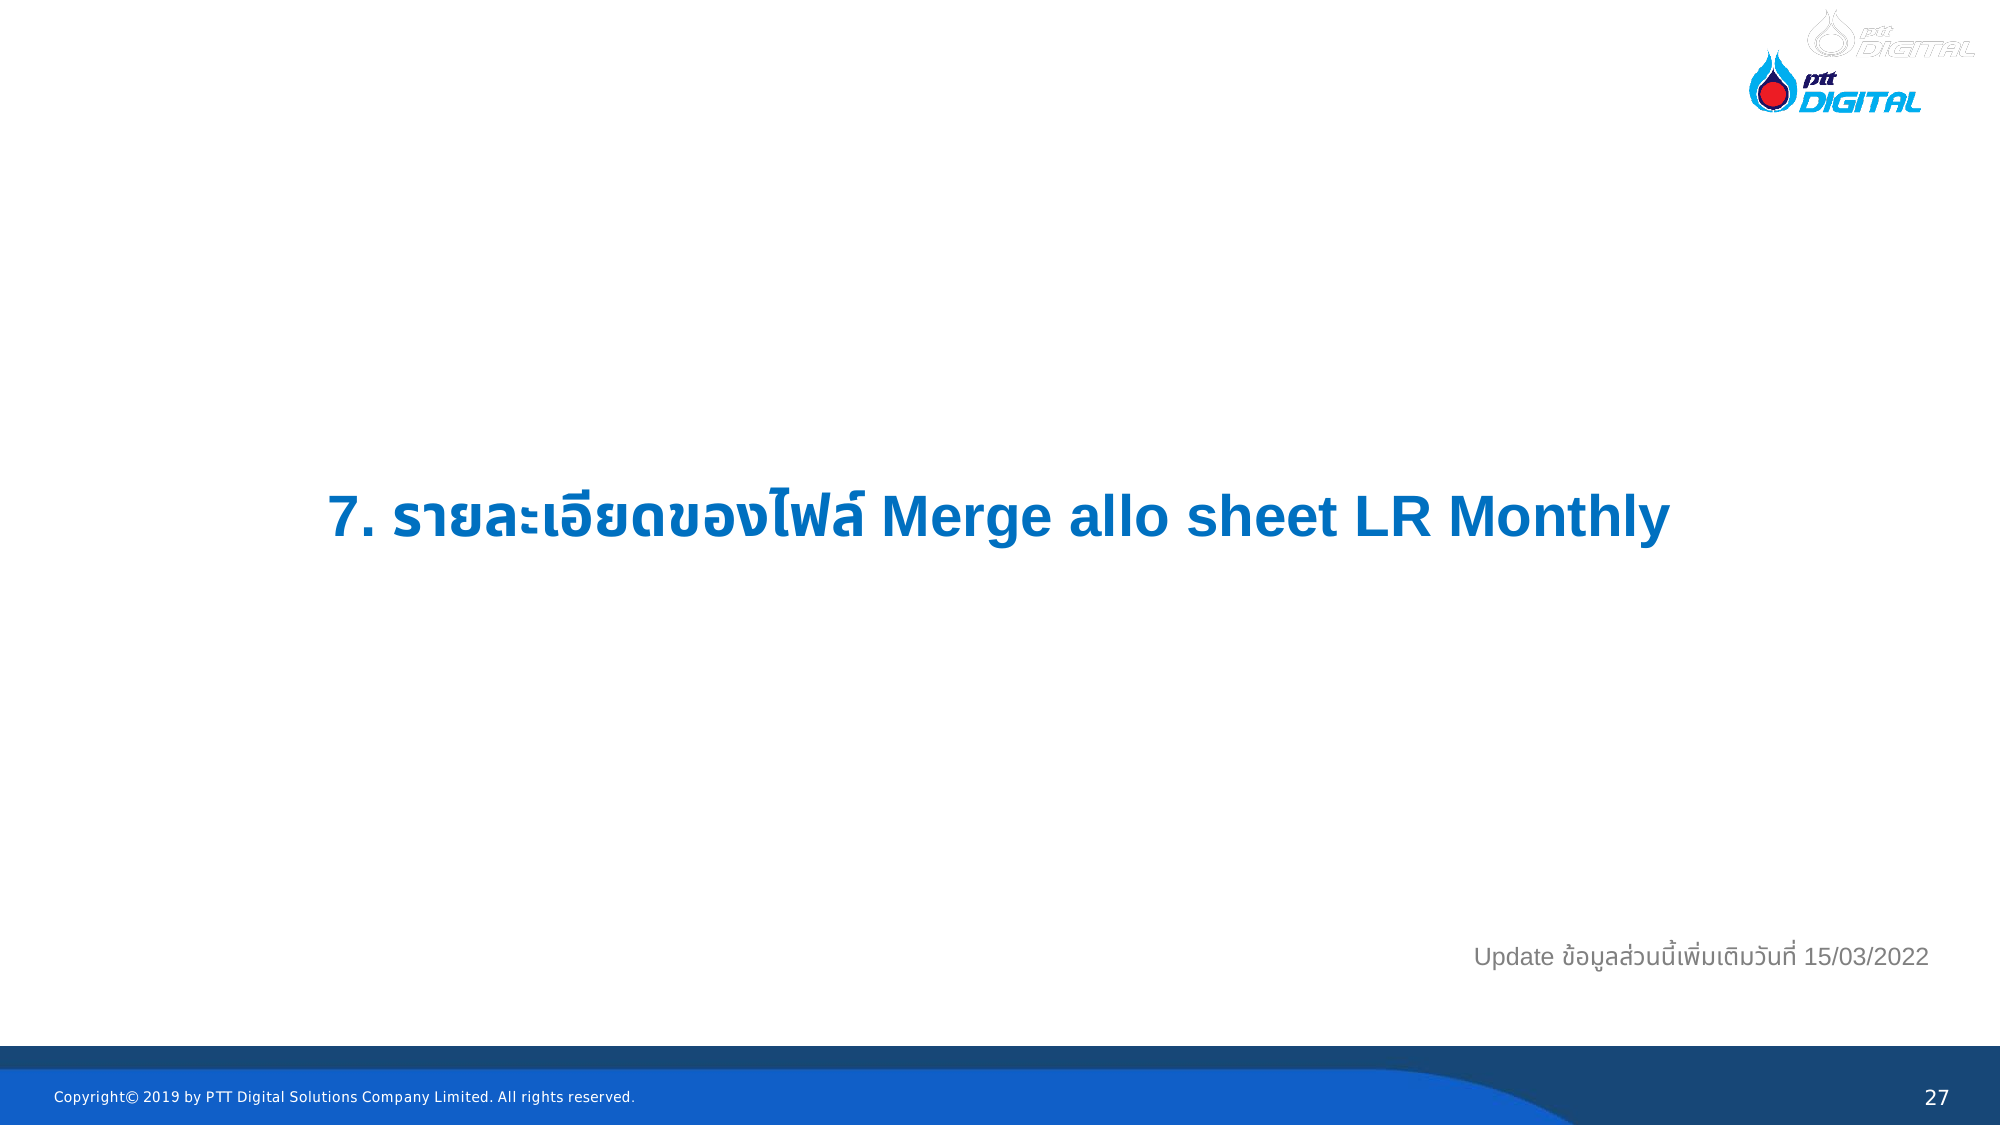

7. รายละเอียดของไฟล์ Merge allo sheet LR Monthly
Update ข้อมูลส่วนนี้เพิ่มเติมวันที่ 15/03/2022
27